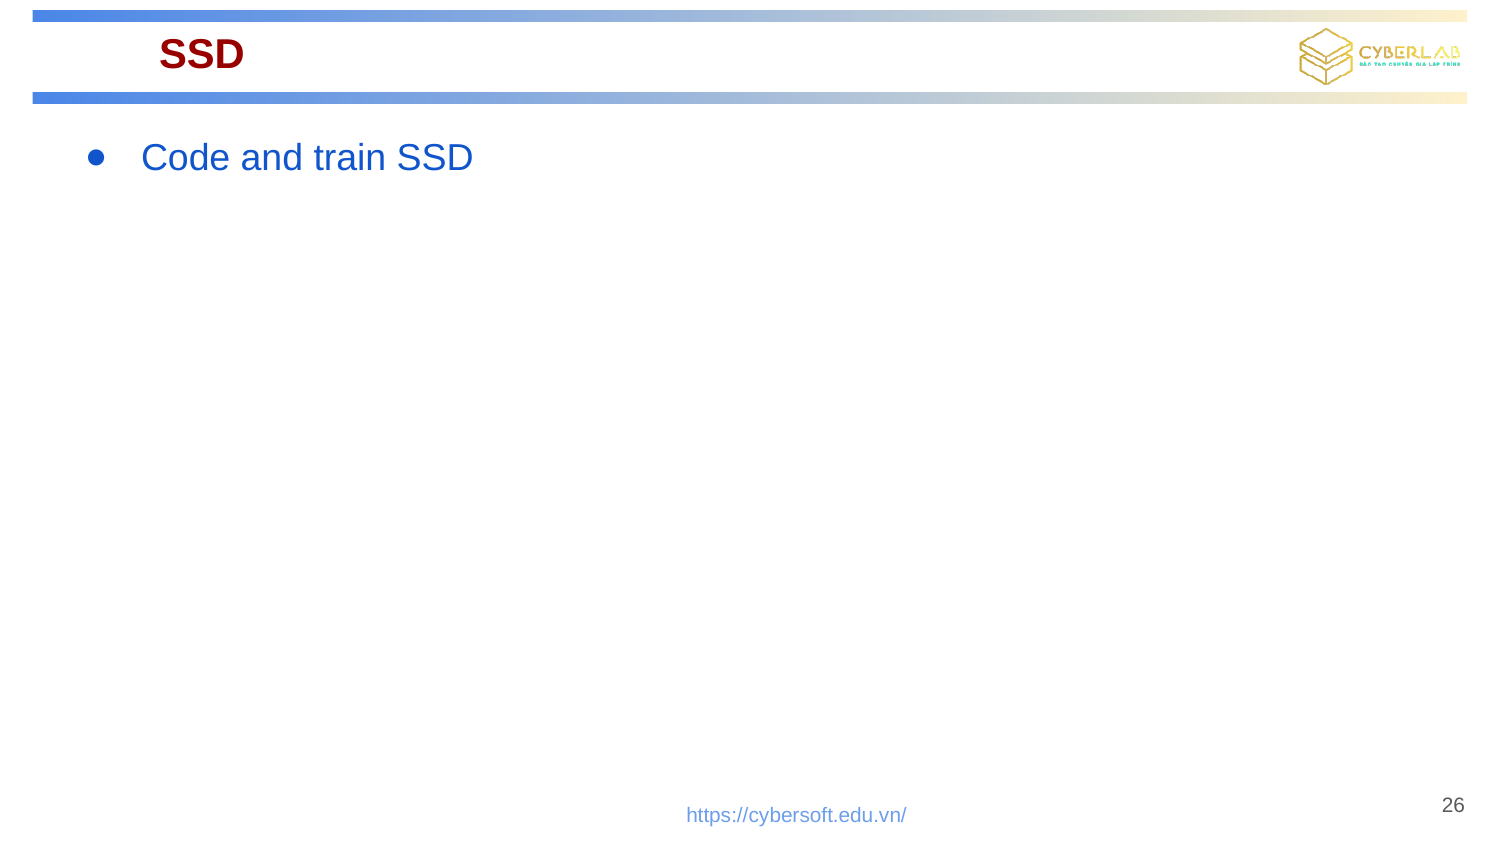

# SSD
Code and train SSD
26